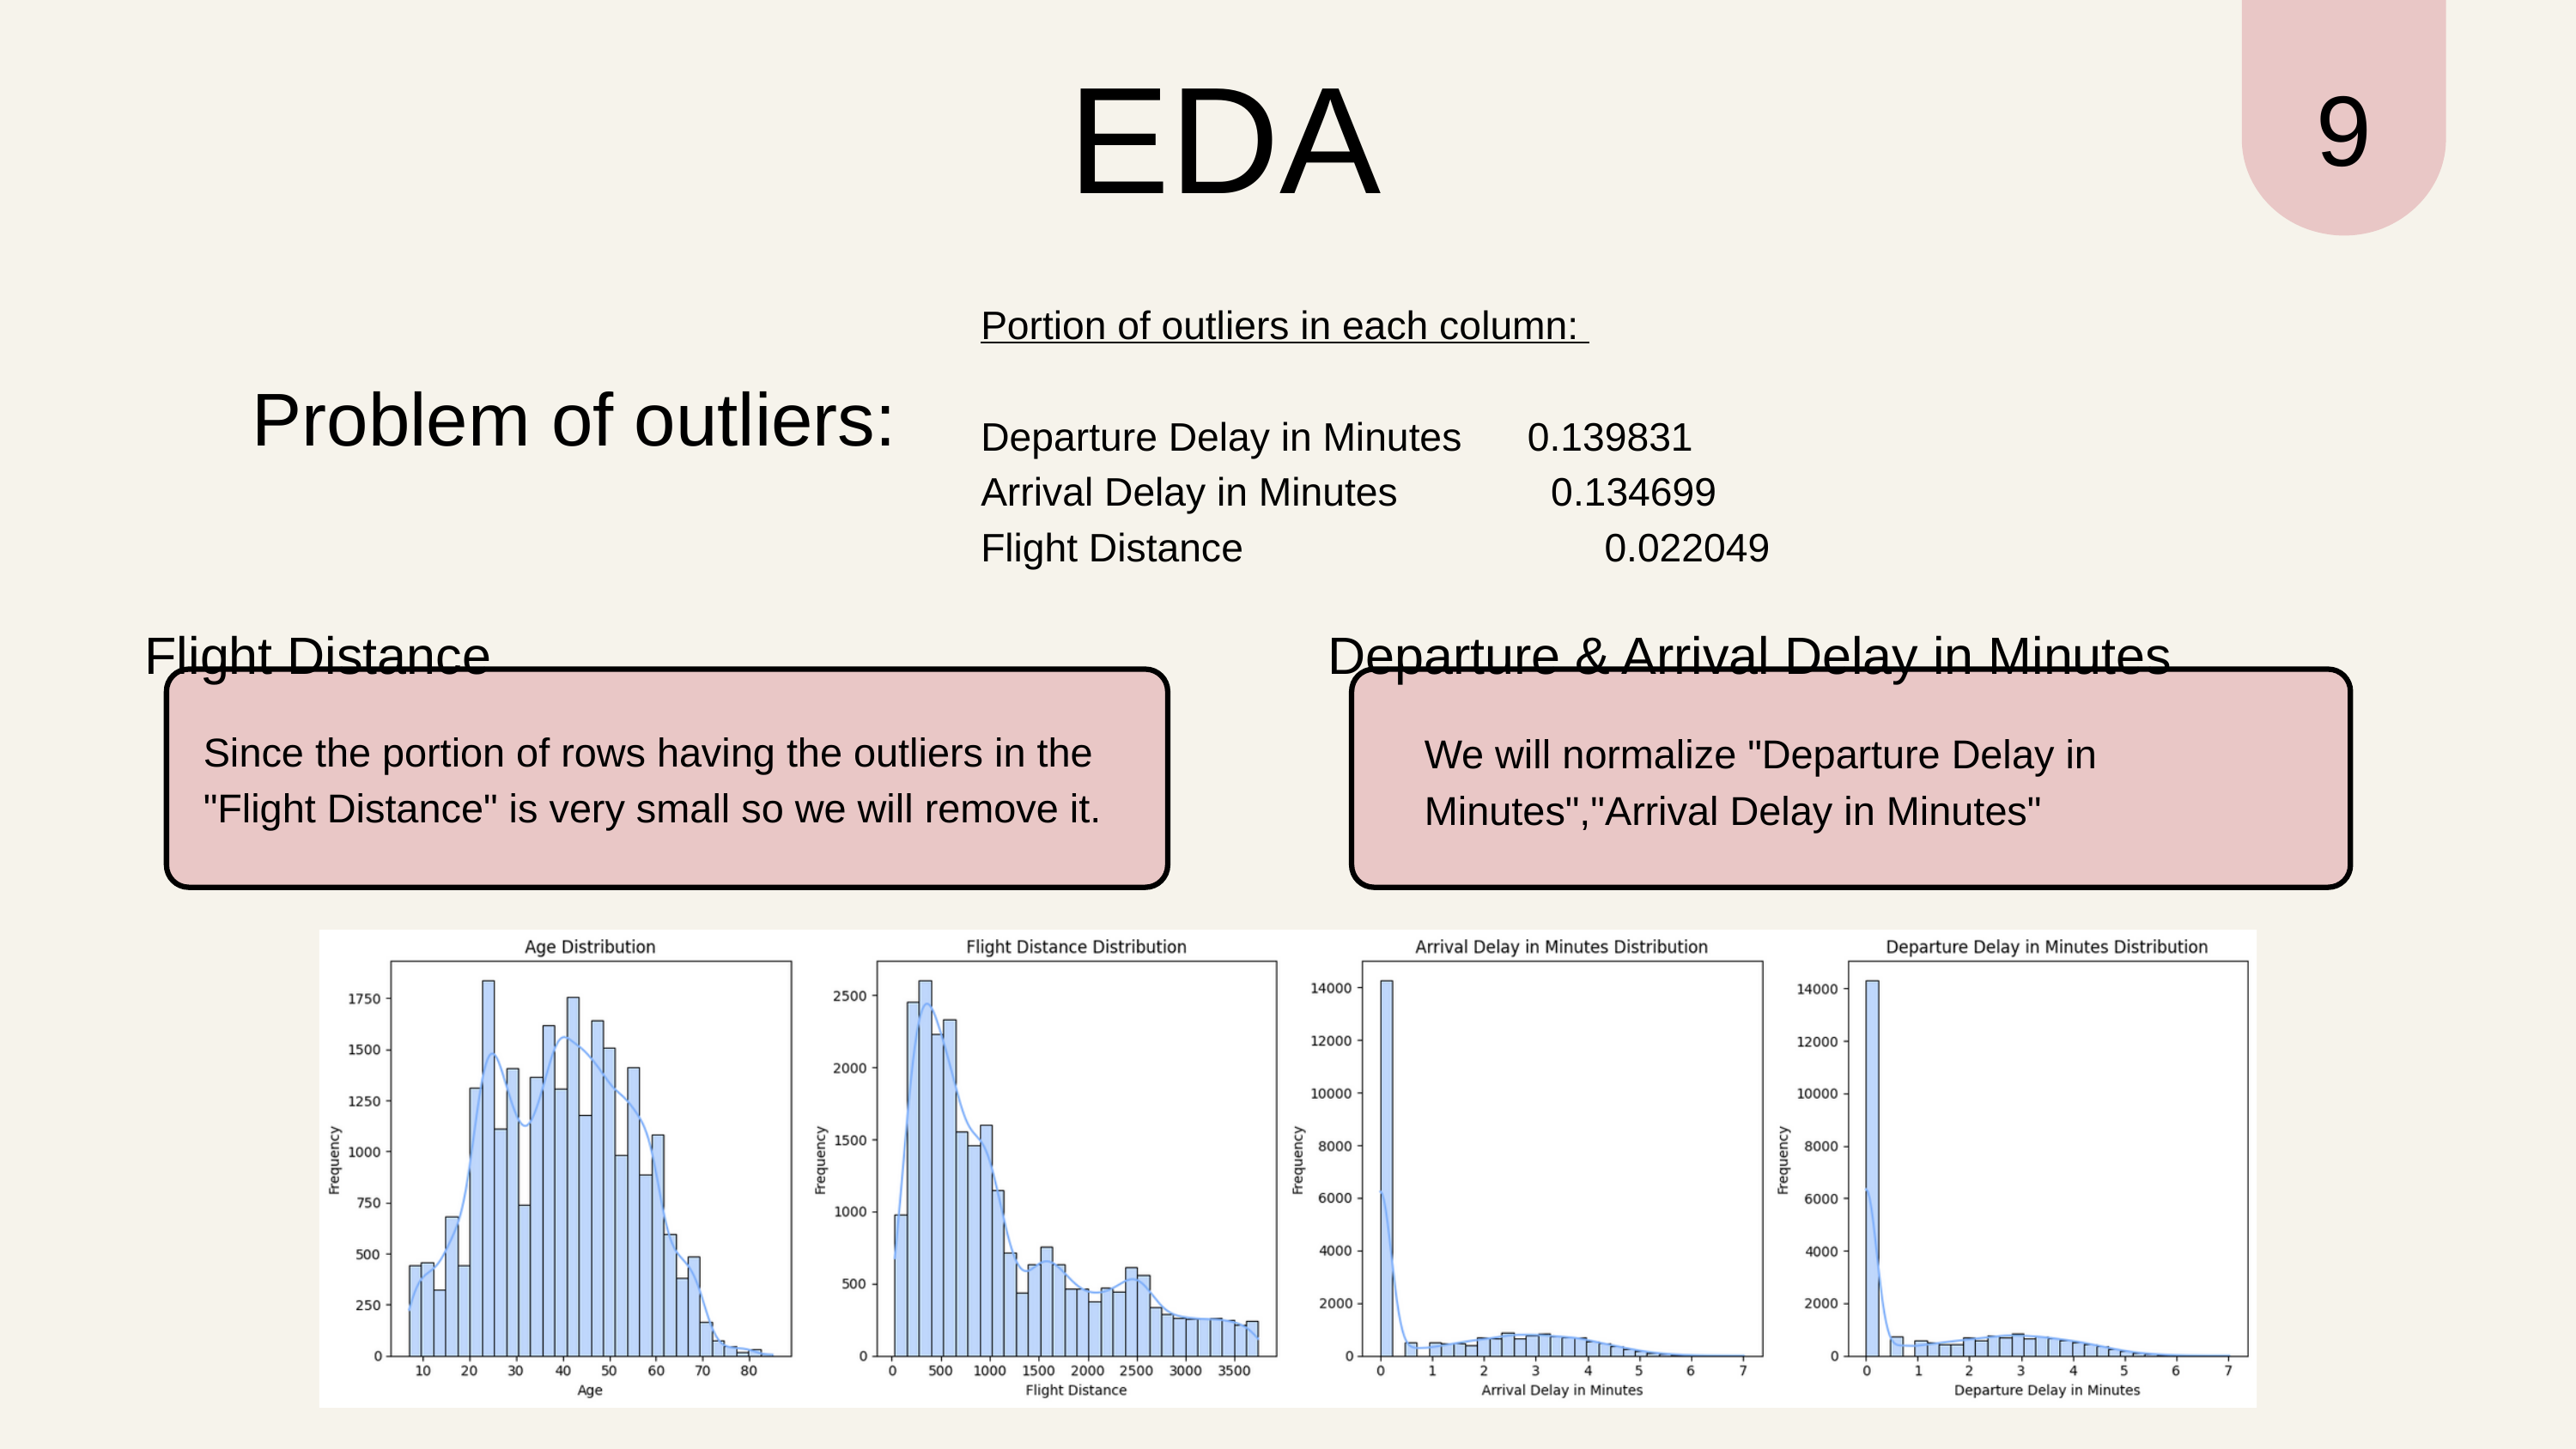

9
EDA
Portion of outliers in each column:

Departure Delay in Minutes      0.139831
Arrival Delay in Minutes              0.134699
Flight Distance                                 0.022049

Problem of outliers:
Flight Distance
Departure & Arrival Delay in Minutes

Since the portion of rows having the outliers in the "Flight Distance" is very small so we will remove it.
We will normalize "Departure Delay in Minutes","Arrival Delay in Minutes"